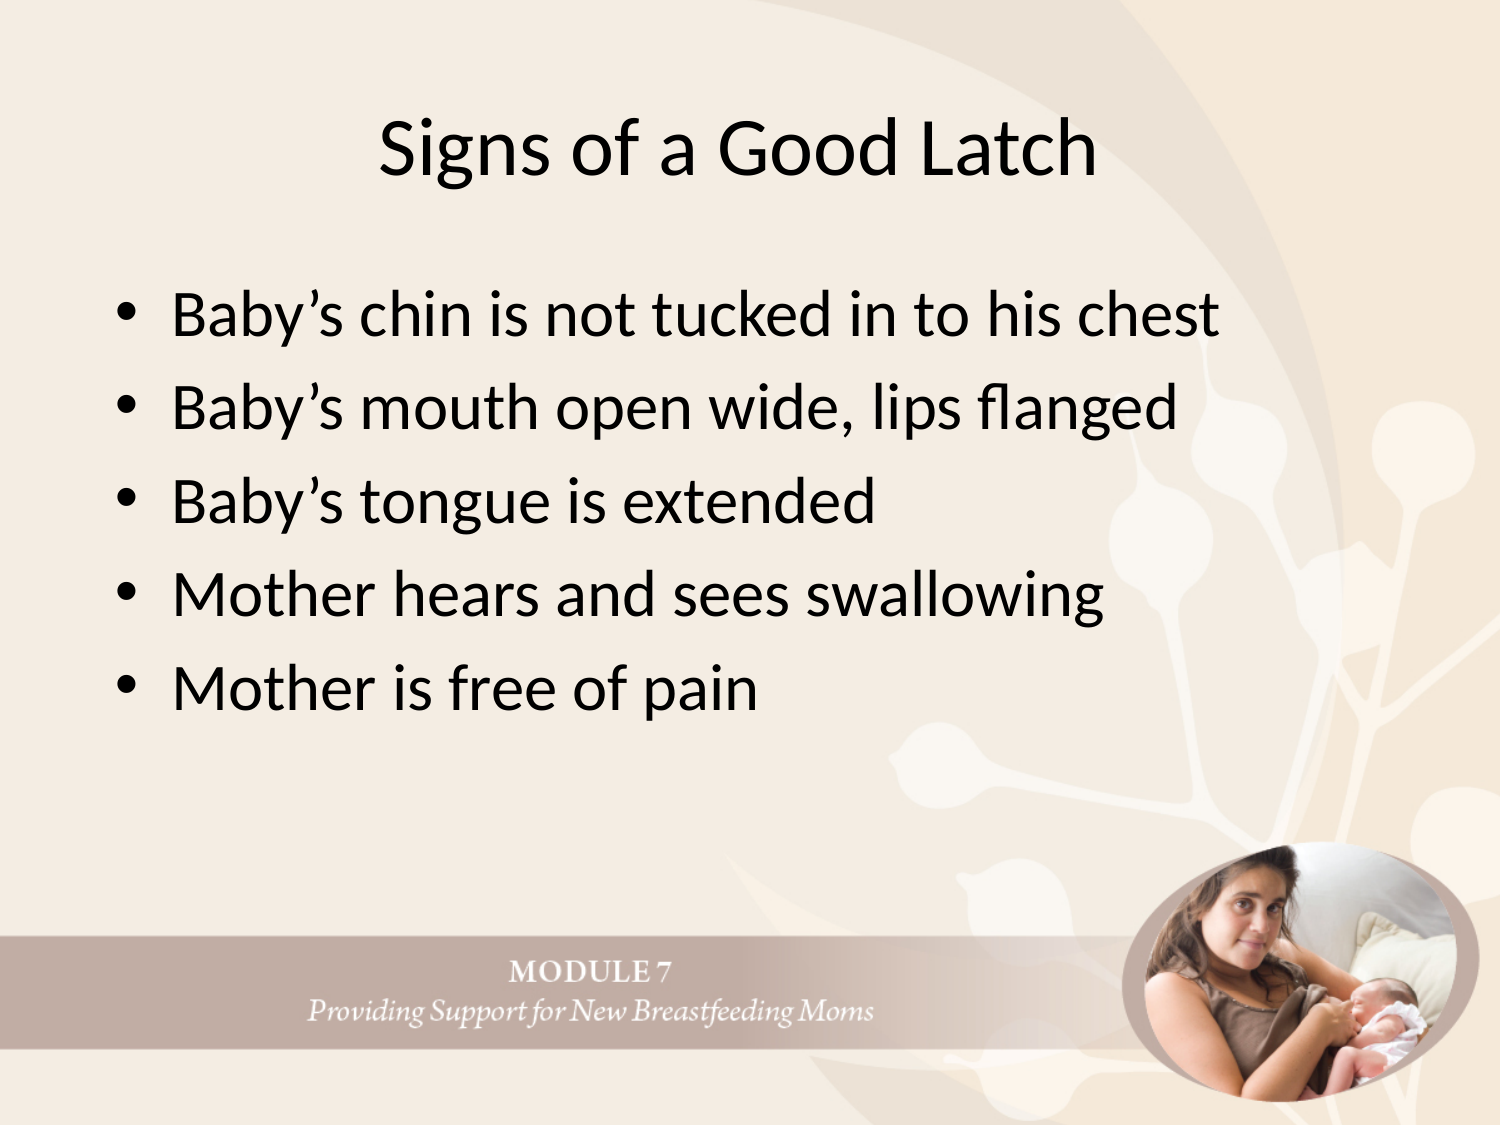

# Signs of a Good Latch
Baby’s chin is not tucked in to his chest
Baby’s mouth open wide, lips flanged
Baby’s tongue is extended
Mother hears and sees swallowing
Mother is free of pain